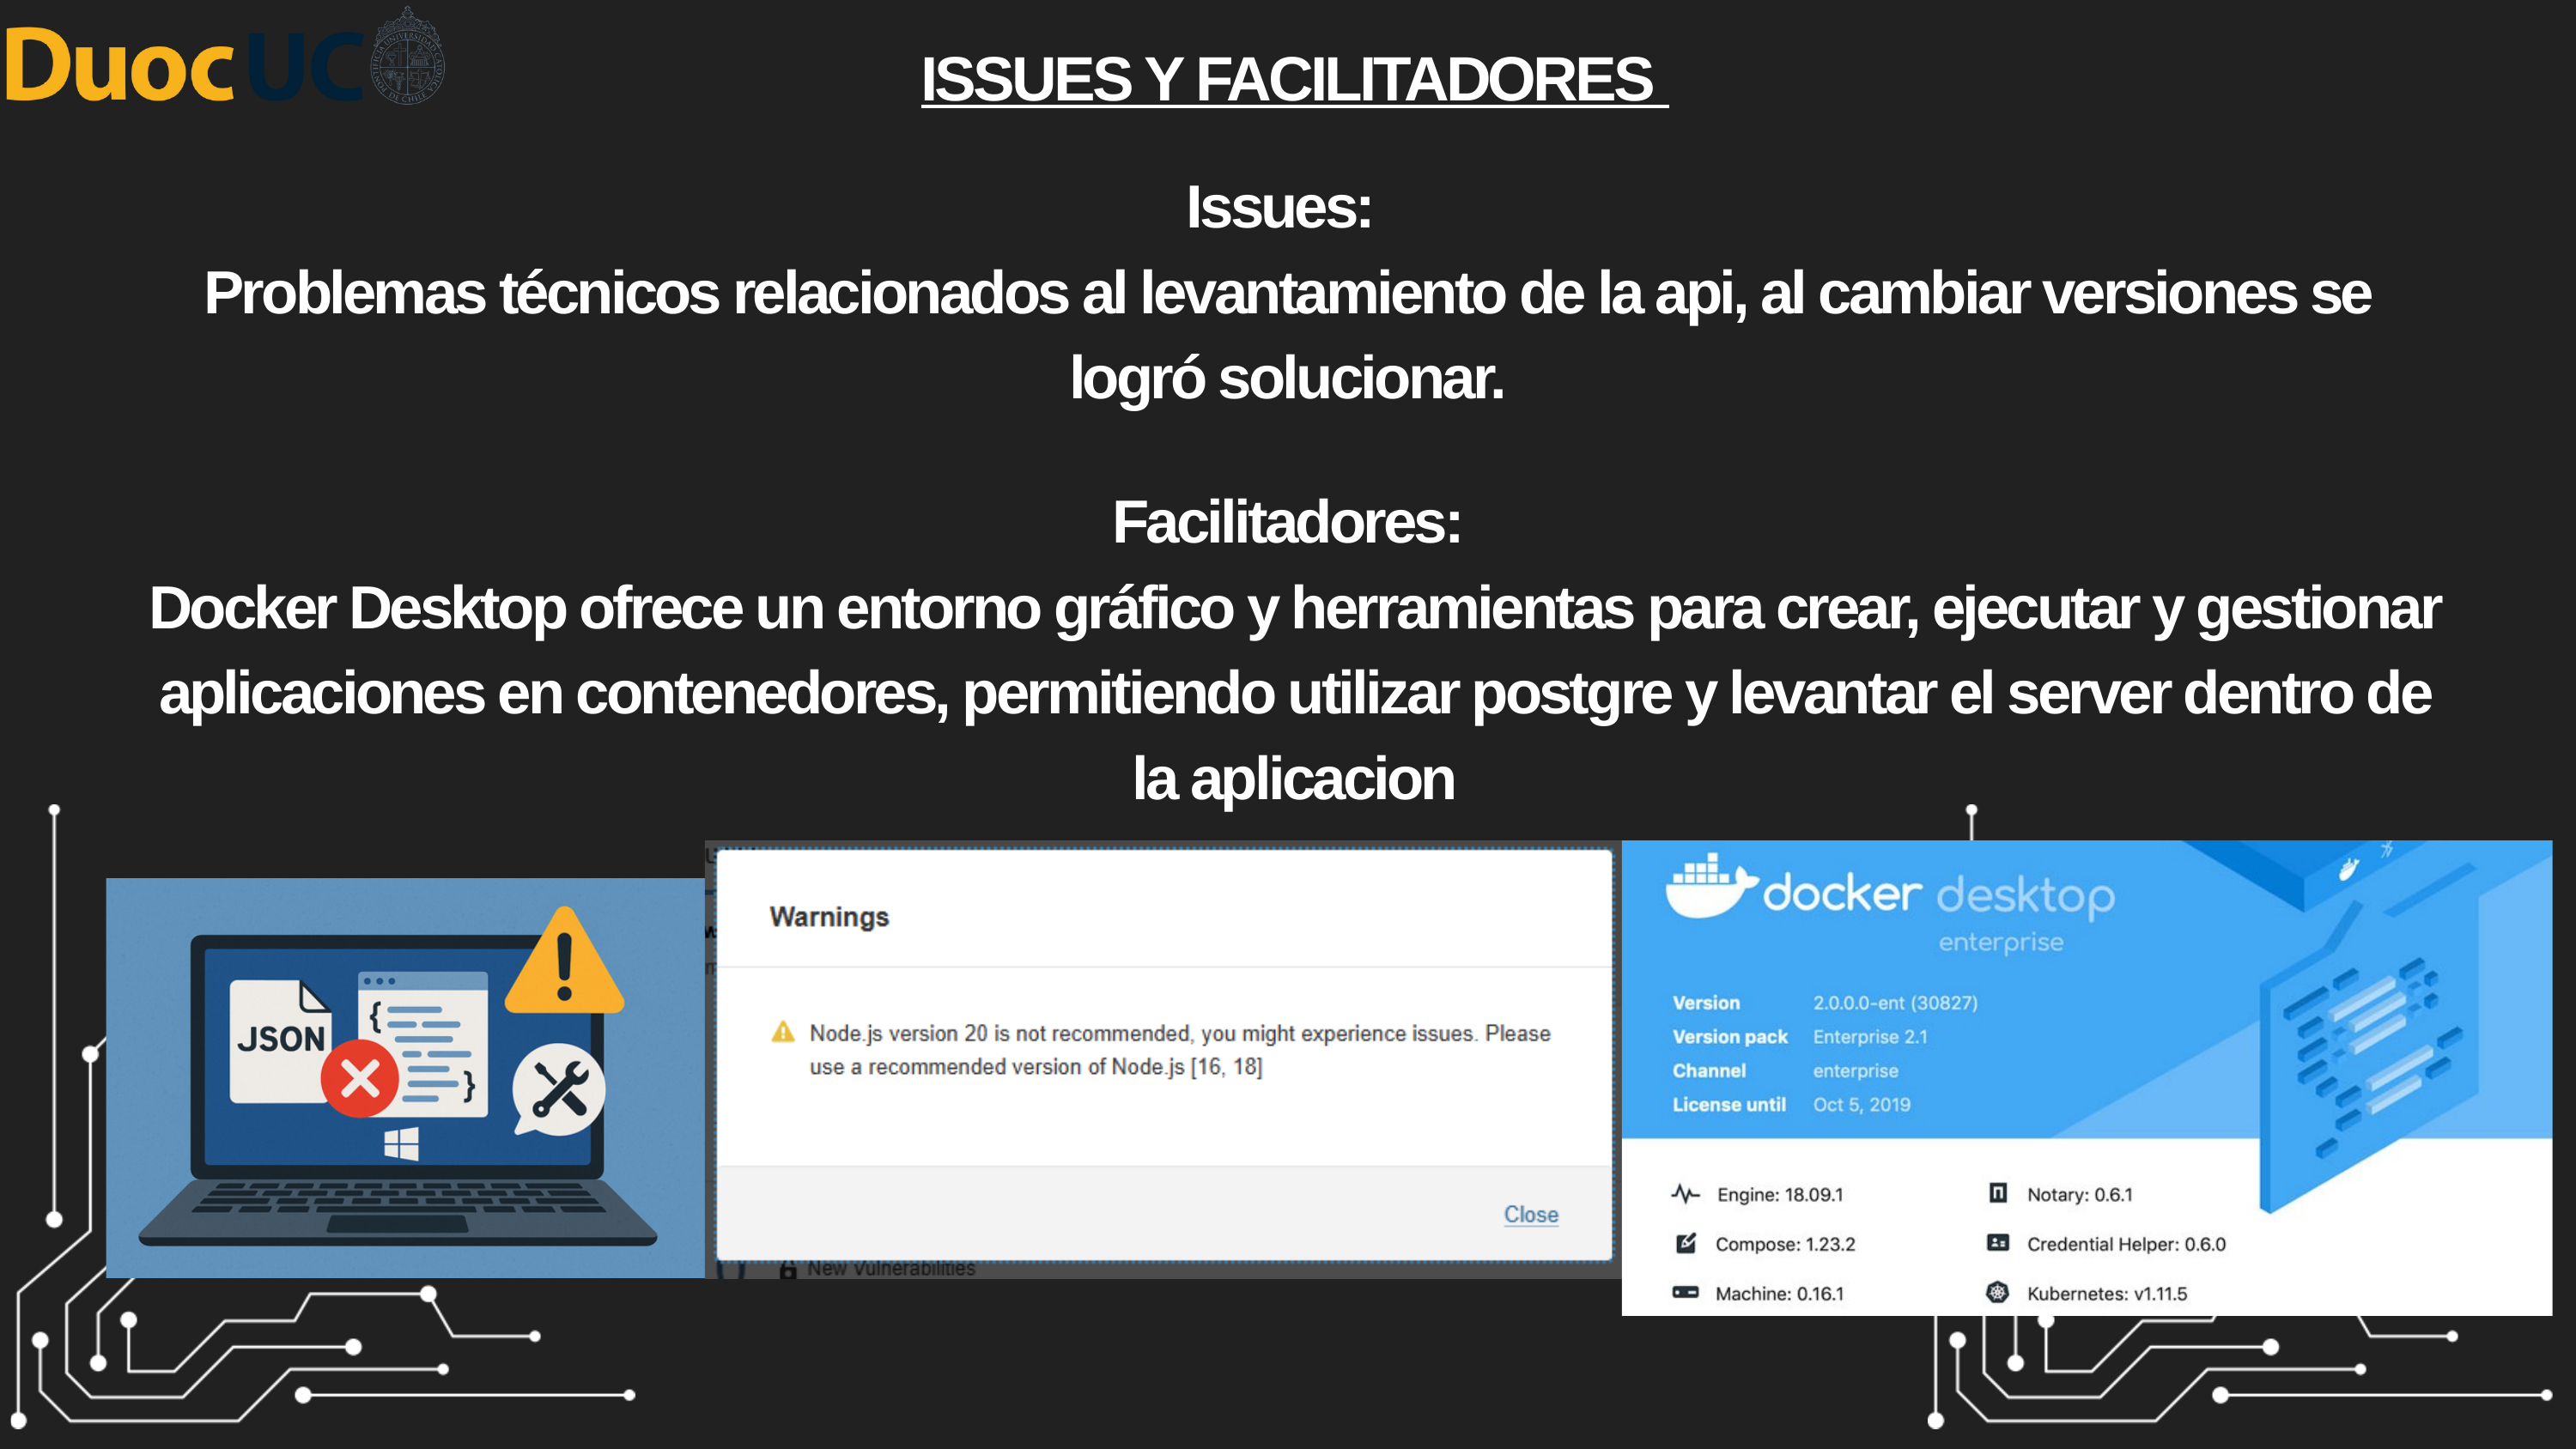

ISSUES Y FACILITADORES
Issues:
Problemas técnicos relacionados al levantamiento de la api, al cambiar versiones se logró solucionar.
Facilitadores:
Docker Desktop ofrece un entorno gráfico y herramientas para crear, ejecutar y gestionar aplicaciones en contenedores, permitiendo utilizar postgre y levantar el server dentro de la aplicacion